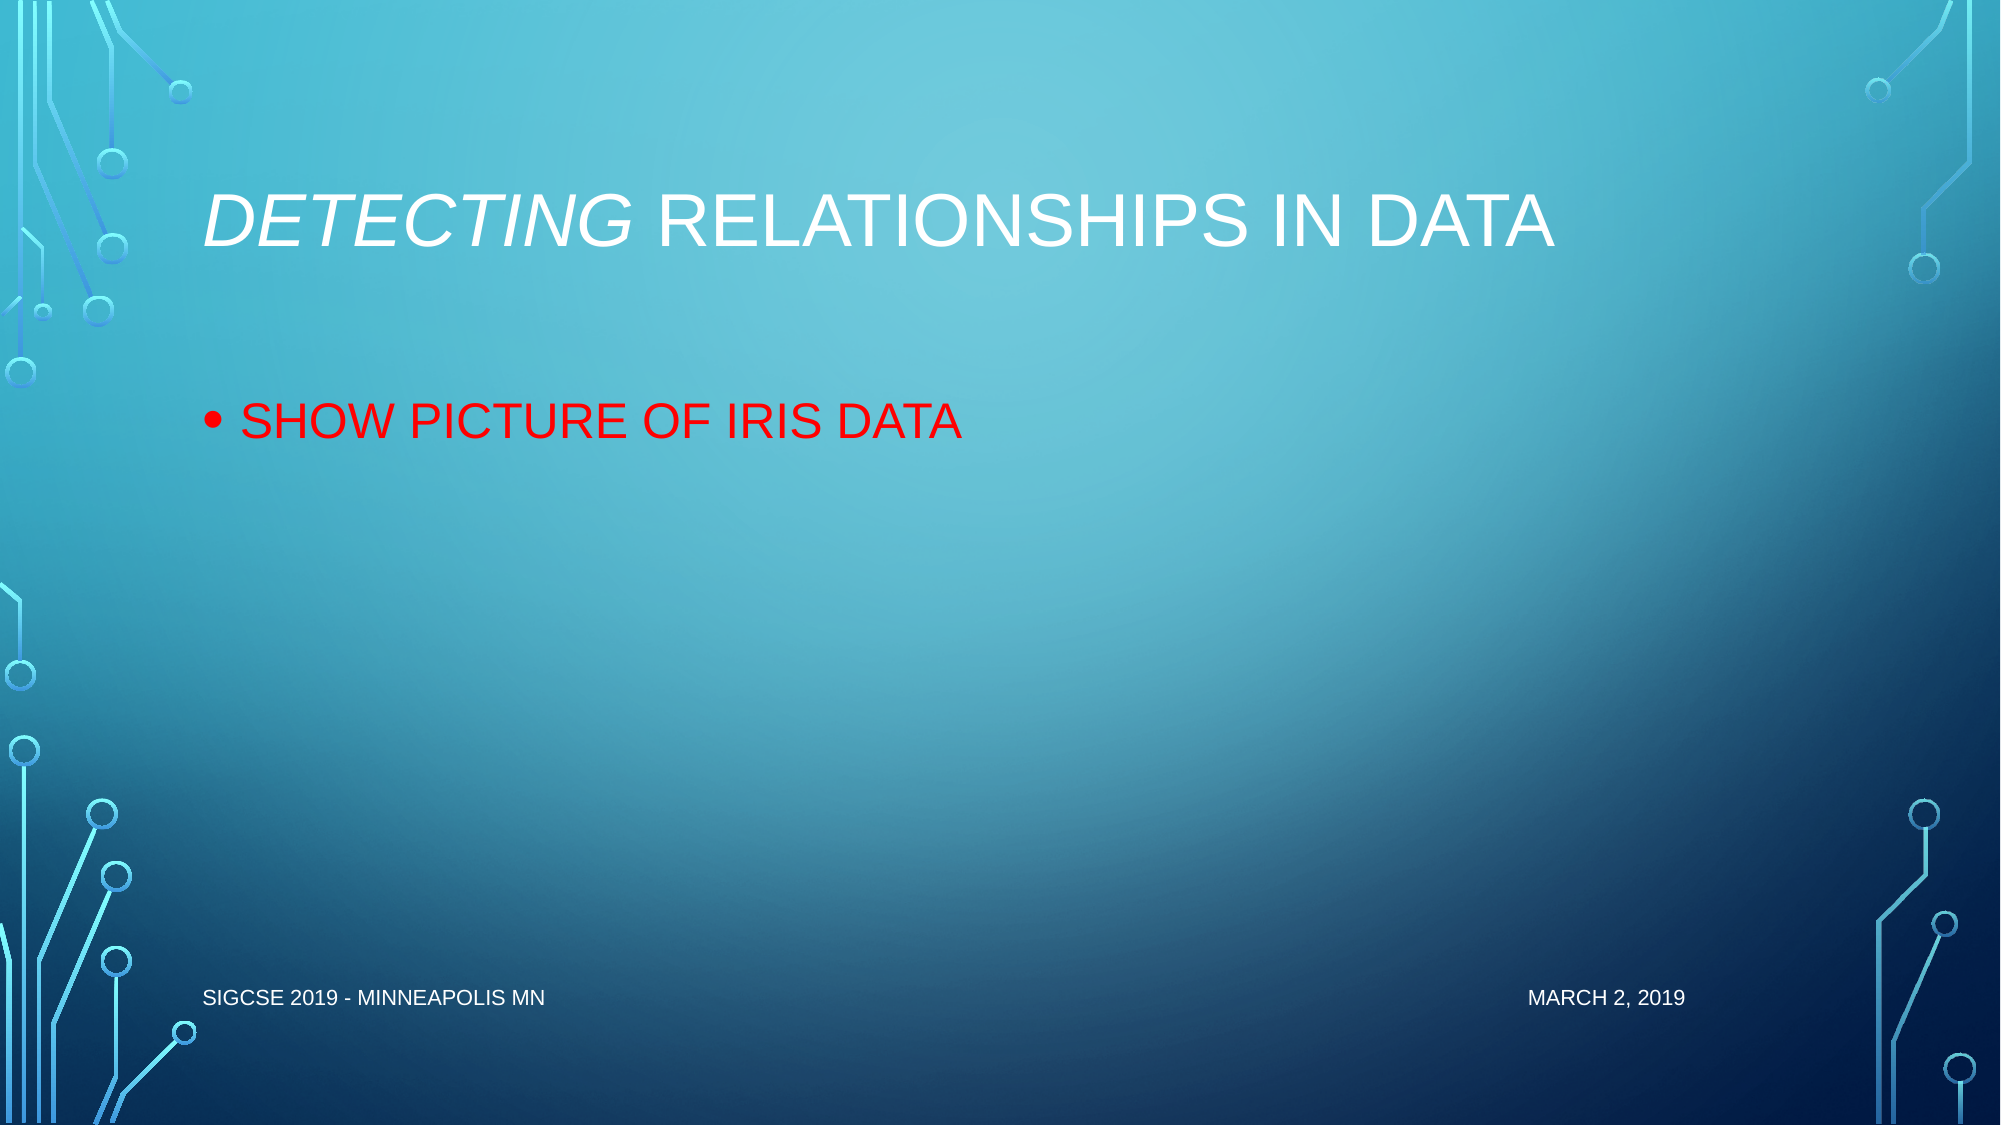

# DETECTING relationships in data
SHOW PICTURE OF IRIS DATA
SIGCSE 2019 - Minneapolis MN                                                                                                                                                                    March 2, 2019